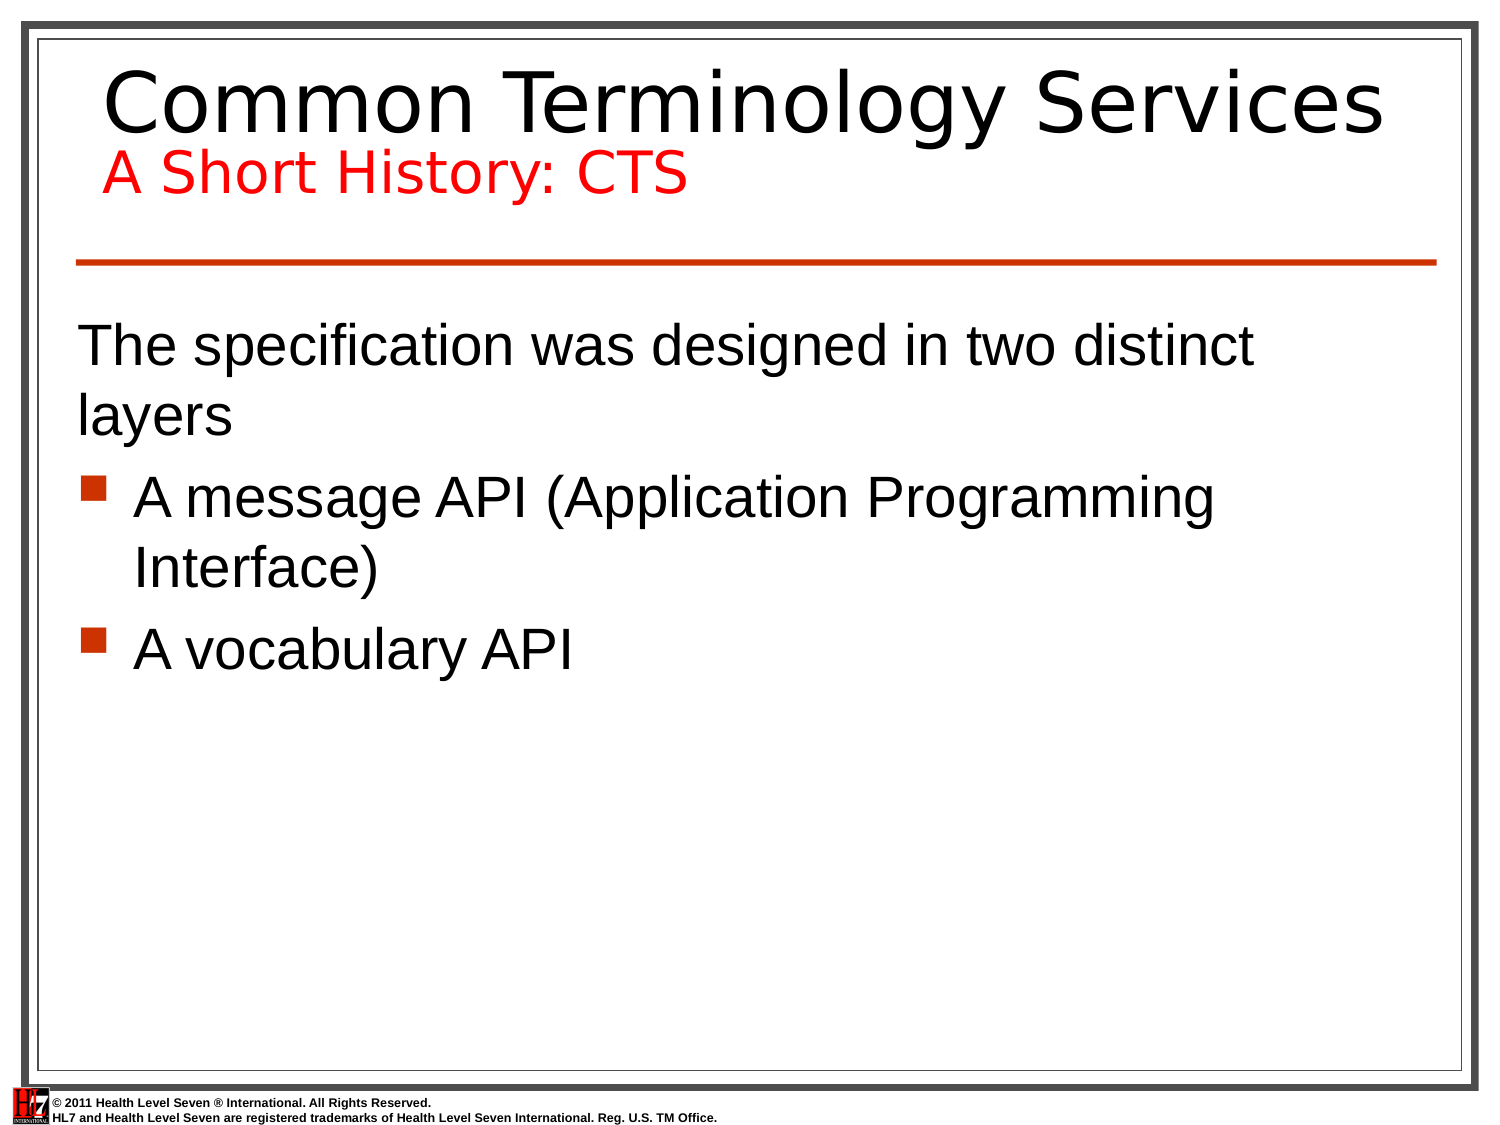

# Common Terminology Services A Short History: CTS
The specification was designed in two distinct layers
A message API (Application Programming Interface)
A vocabulary API